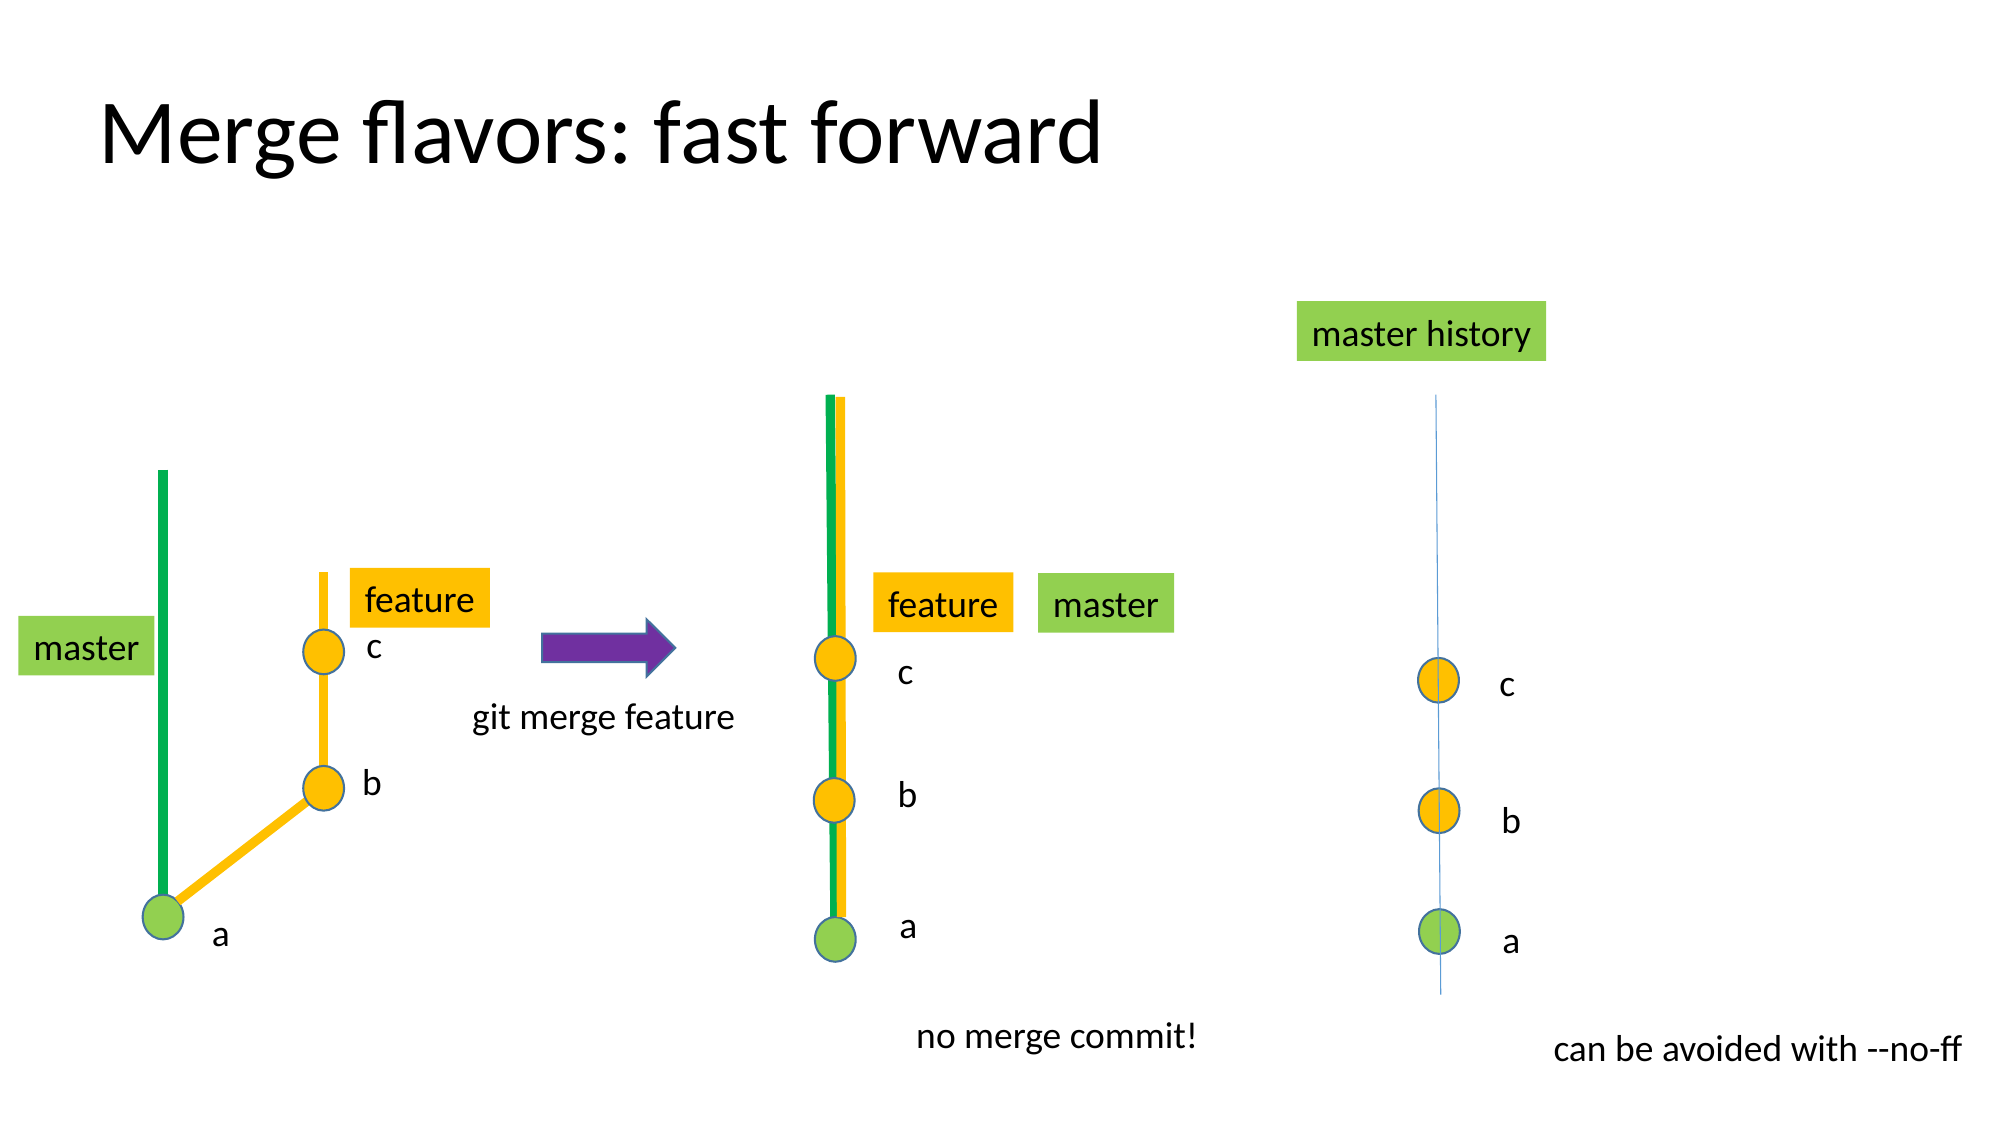

Merge flavors: fast forward
master history
feature
feature
master
c
master

c
c

git merge feature
b
b

b

a

a
a

no merge commit!
can be avoided with --no-ff